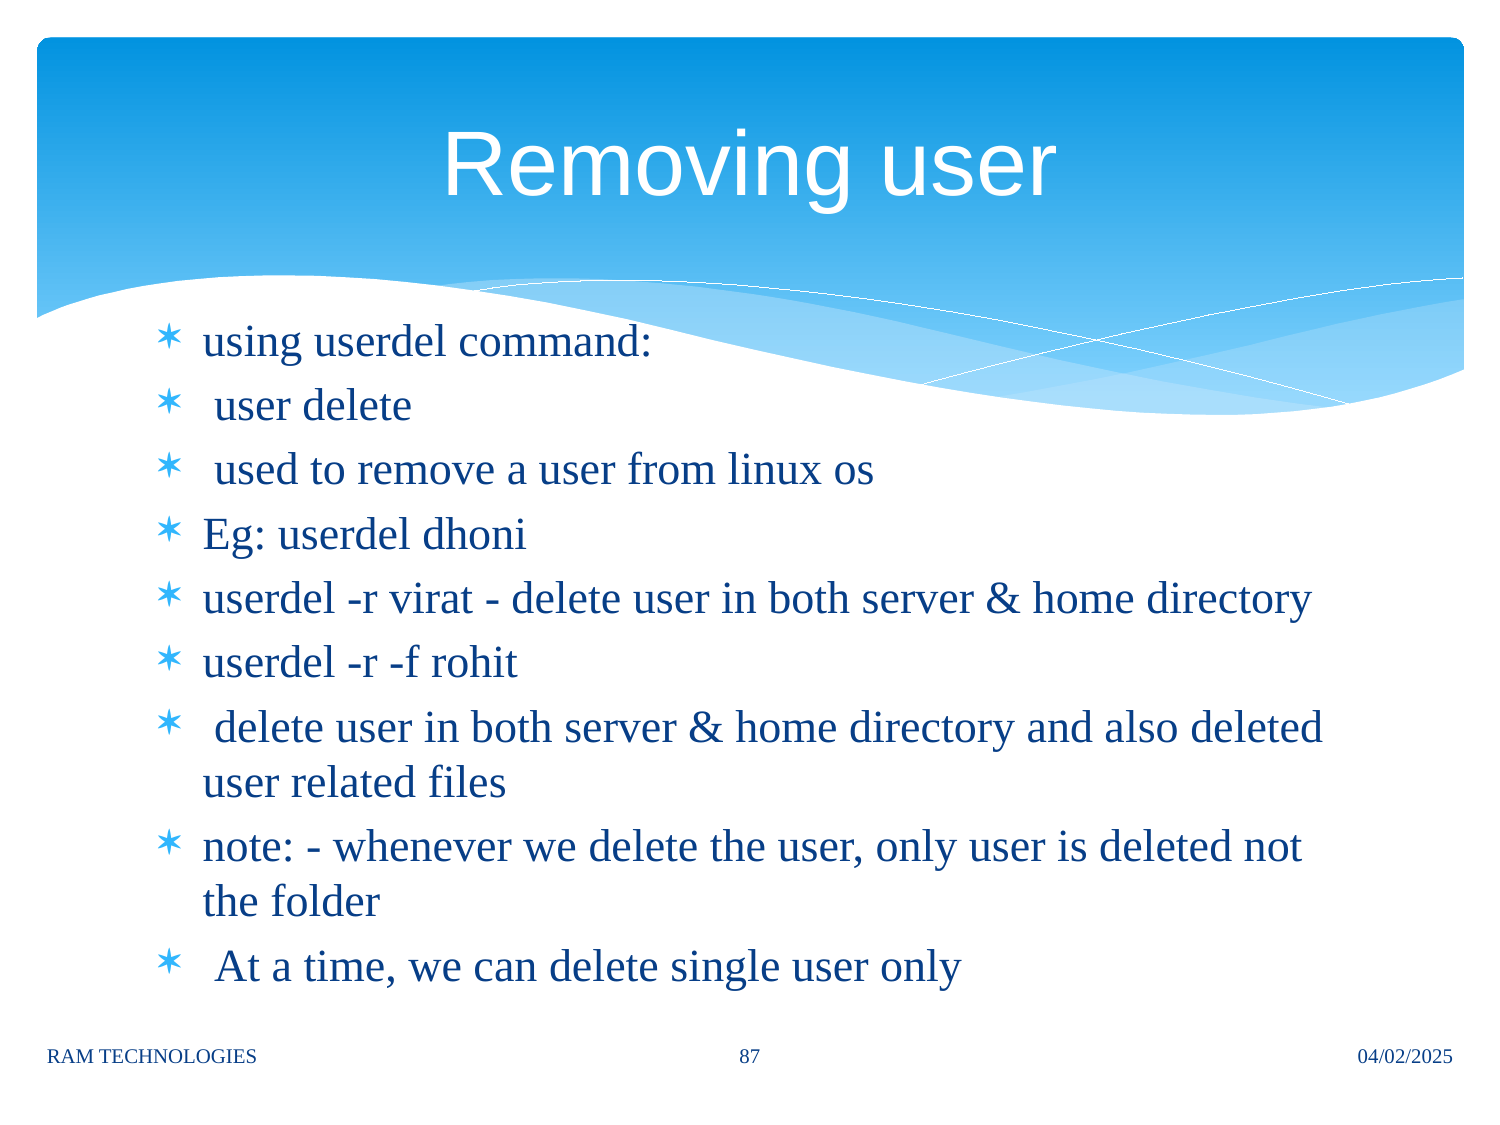

# Removing user
using userdel command:
 user delete
 used to remove a user from linux os
Eg: userdel dhoni
userdel -r virat - delete user in both server & home directory
userdel -r -f rohit
 delete user in both server & home directory and also deleted user related files
note: - whenever we delete the user, only user is deleted not the folder
 At a time, we can delete single user only
87
RAM TECHNOLOGIES
04/02/2025